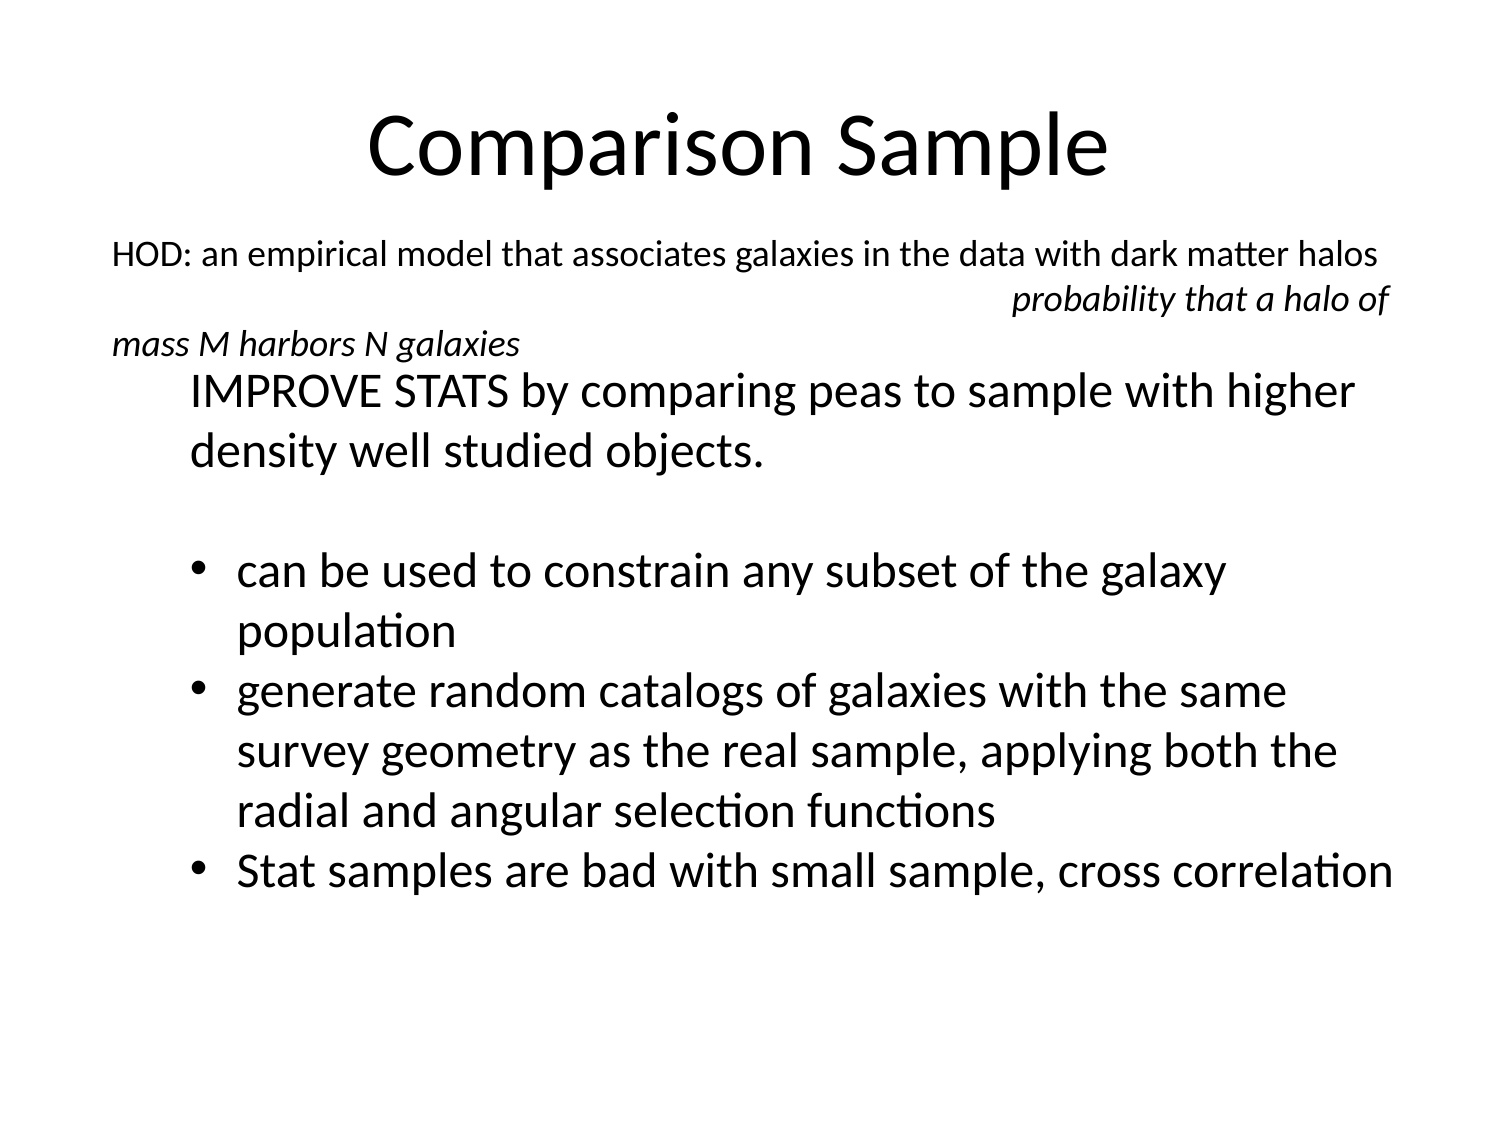

# Comparison Sample
HOD: an empirical model that associates galaxies in the data with dark matter halos
						probability that a halo of mass M harbors N galaxies
IMPROVE STATS by comparing peas to sample with higher density well studied objects.

can be used to constrain any subset of the galaxy population
generate random catalogs of galaxies with the same survey geometry as the real sample, applying both the radial and angular selection functions
Stat samples are bad with small sample, cross correlation